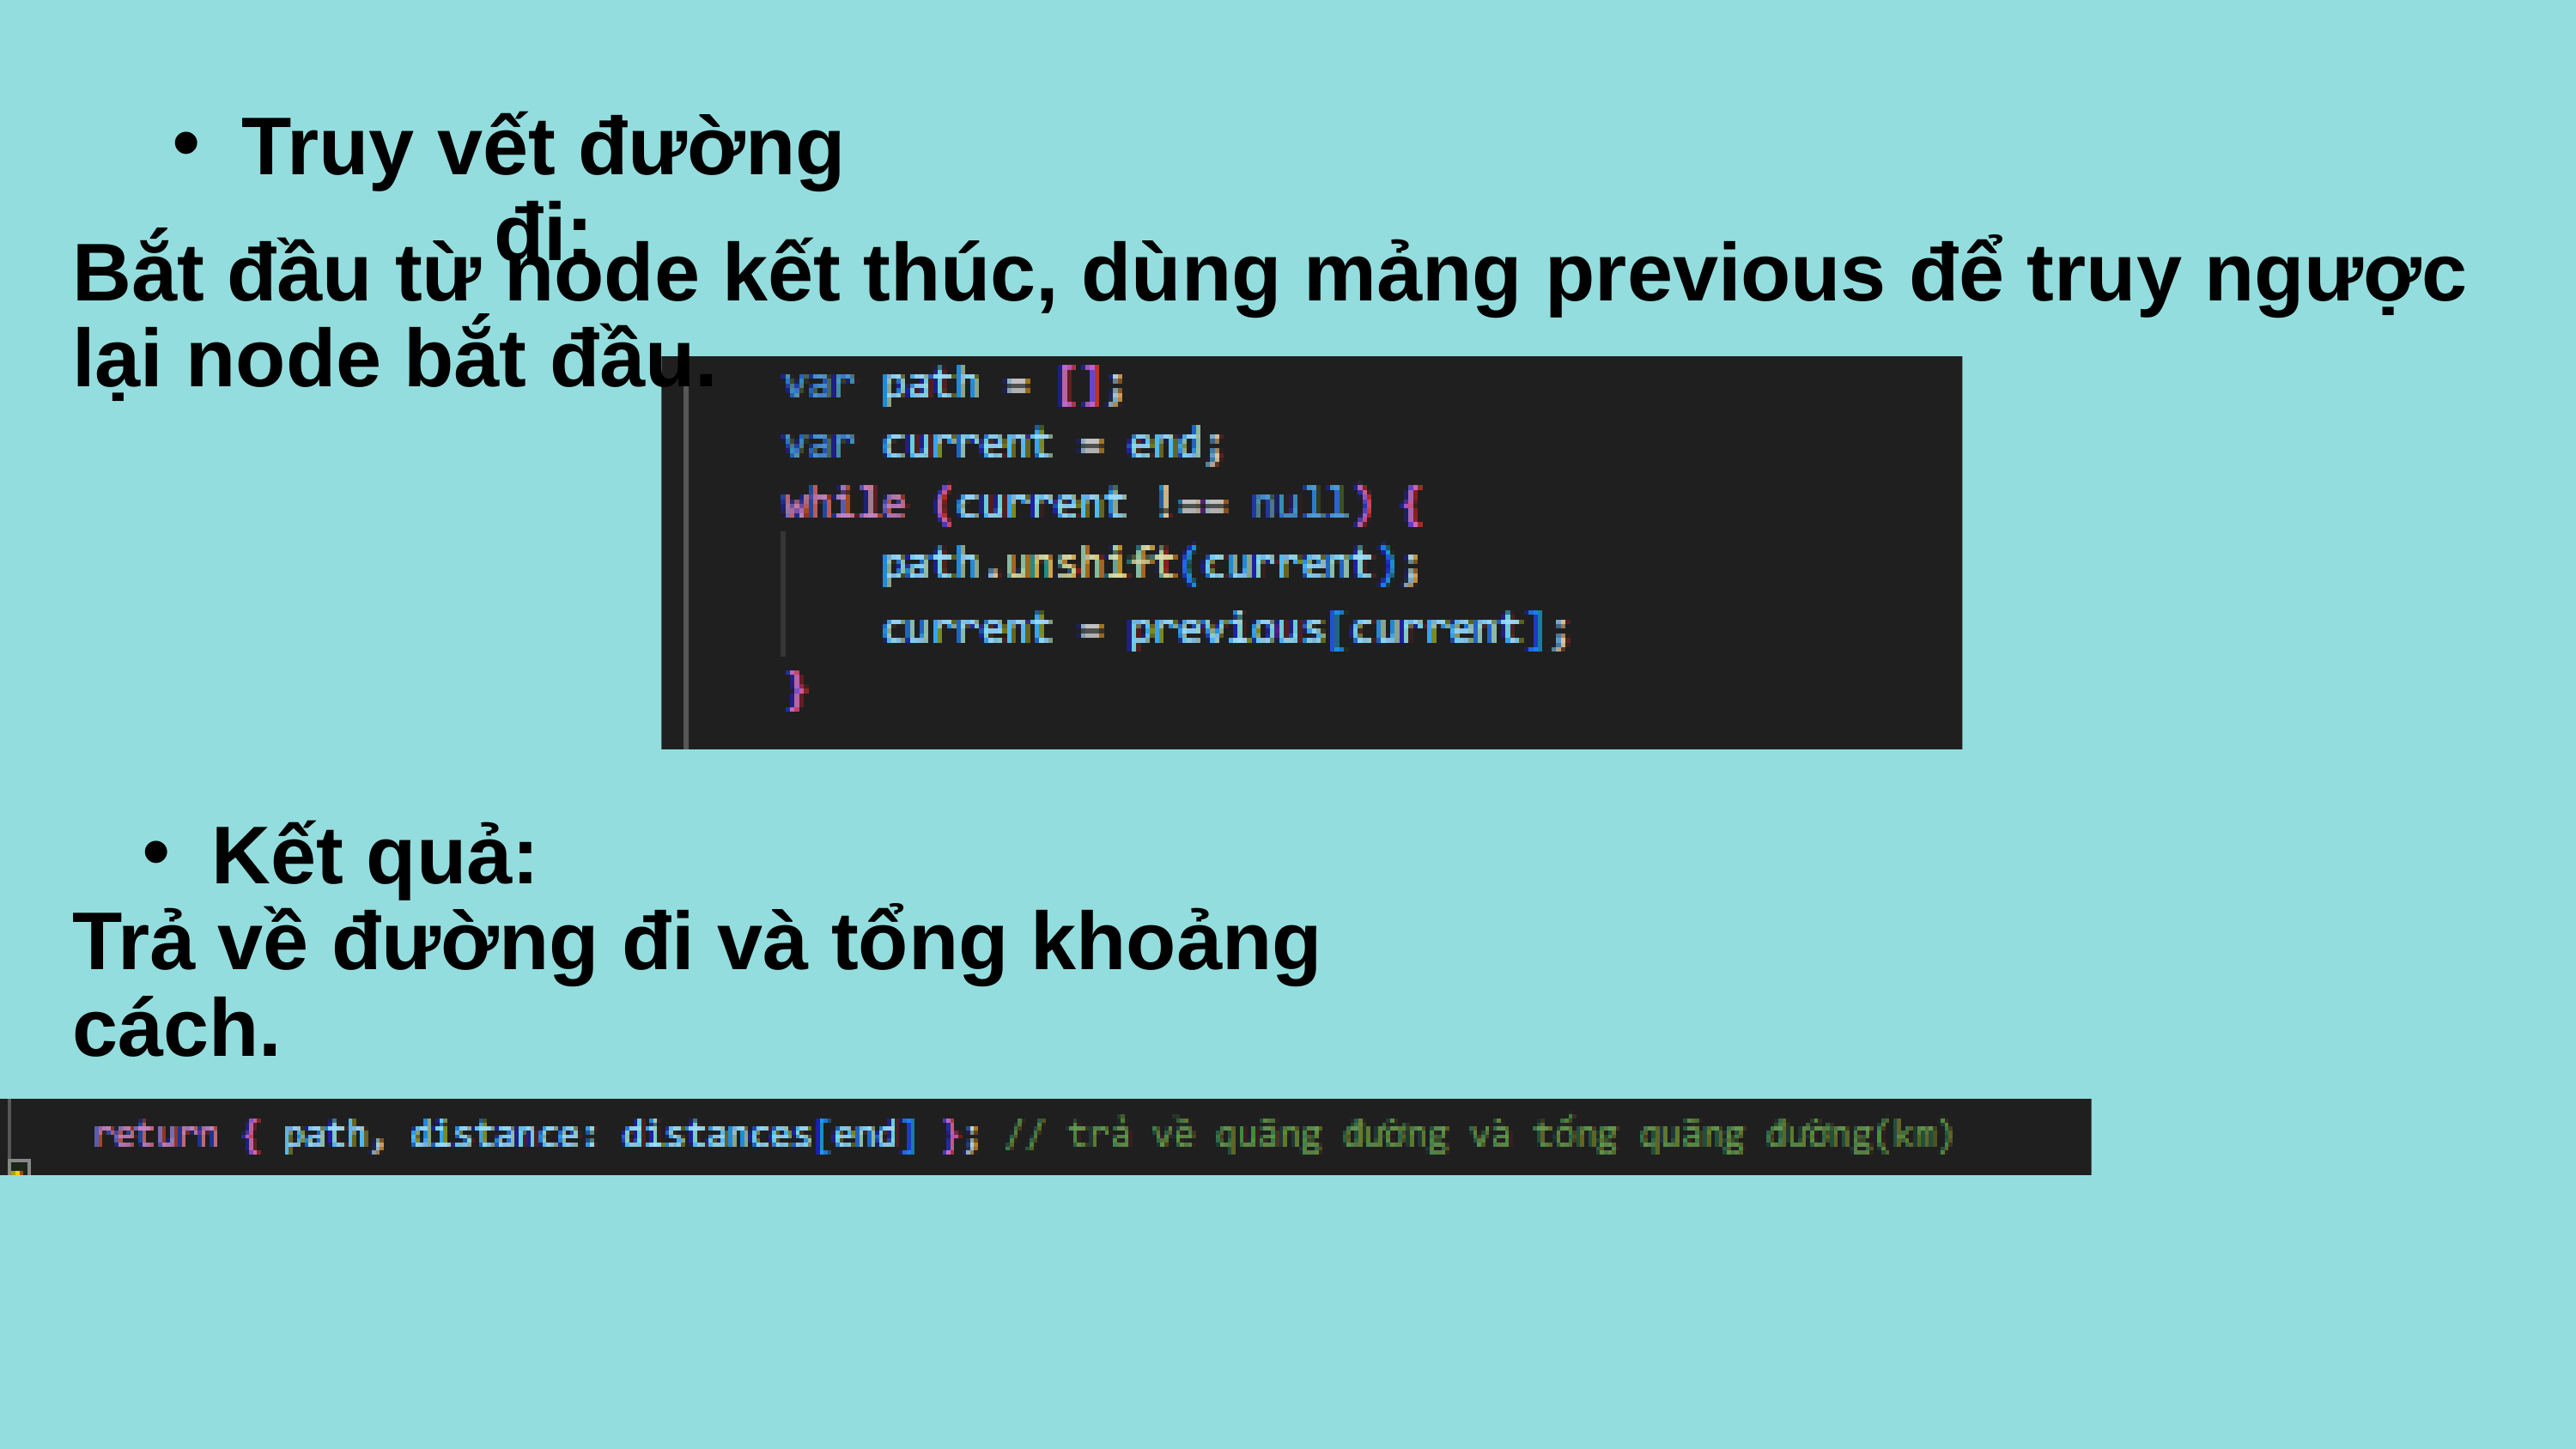

Truy vết đường đi:
Bắt đầu từ node kết thúc, dùng mảng previous để truy ngược lại node bắt đầu.

Kết quả:
Trả về đường đi và tổng khoảng cách.